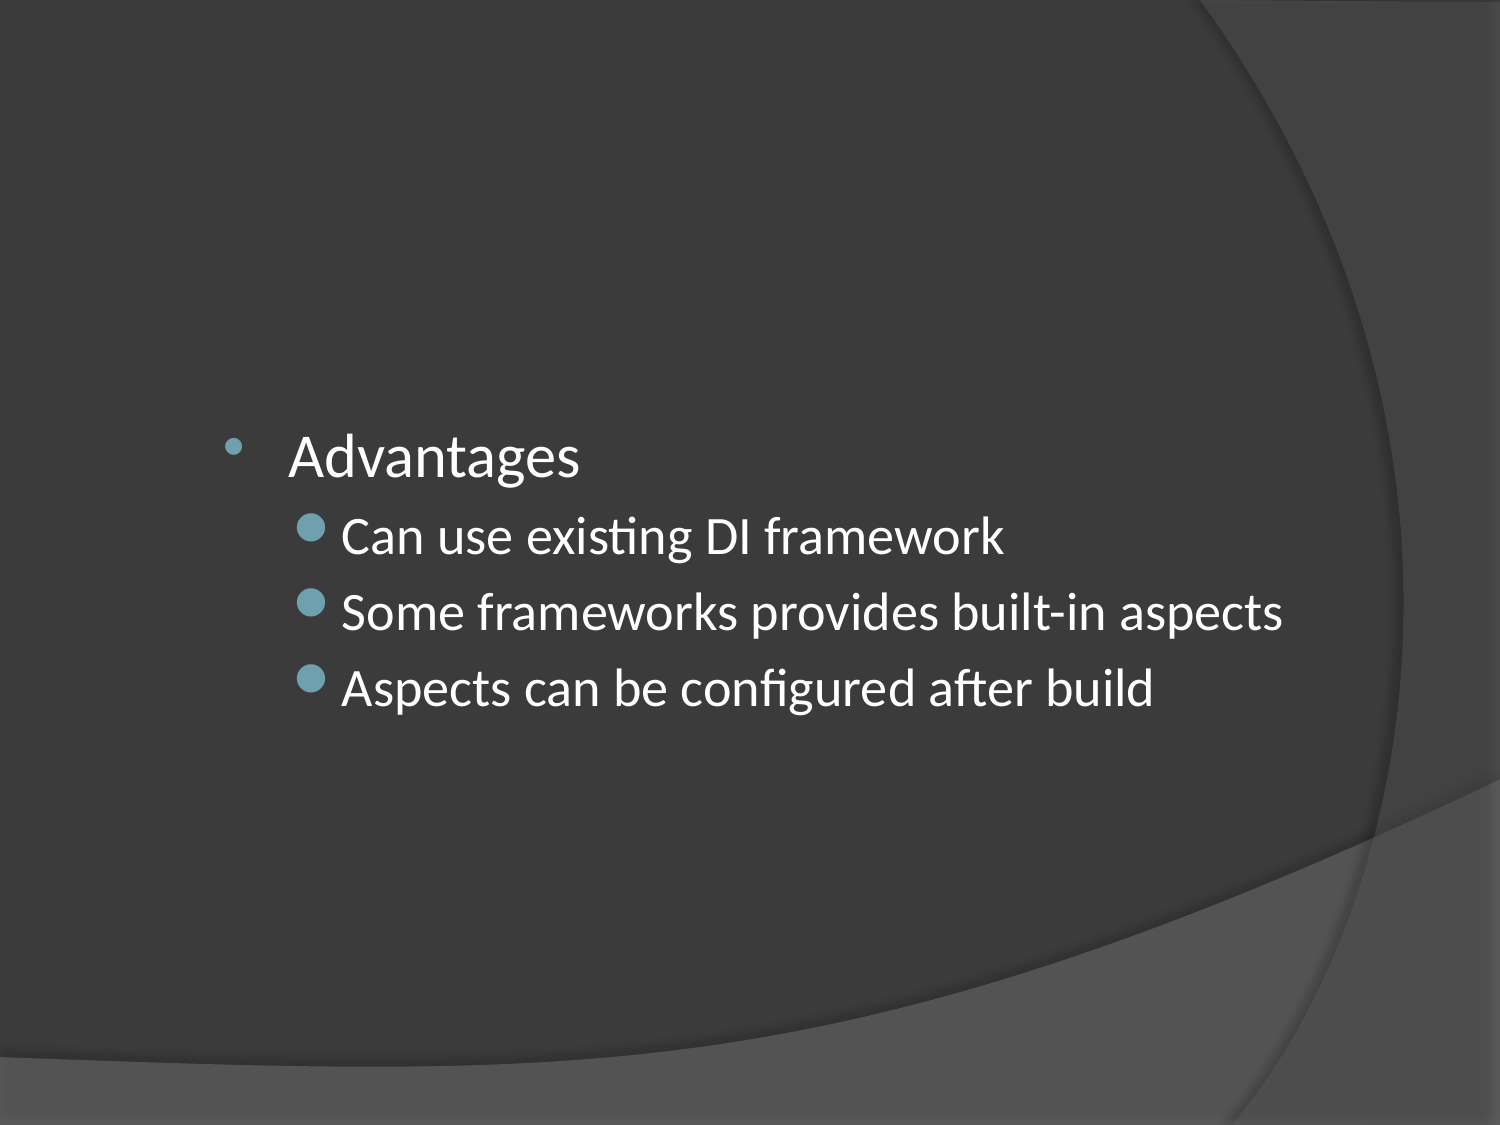

Advantages
Can use existing DI framework
Some frameworks provides built-in aspects
Aspects can be configured after build